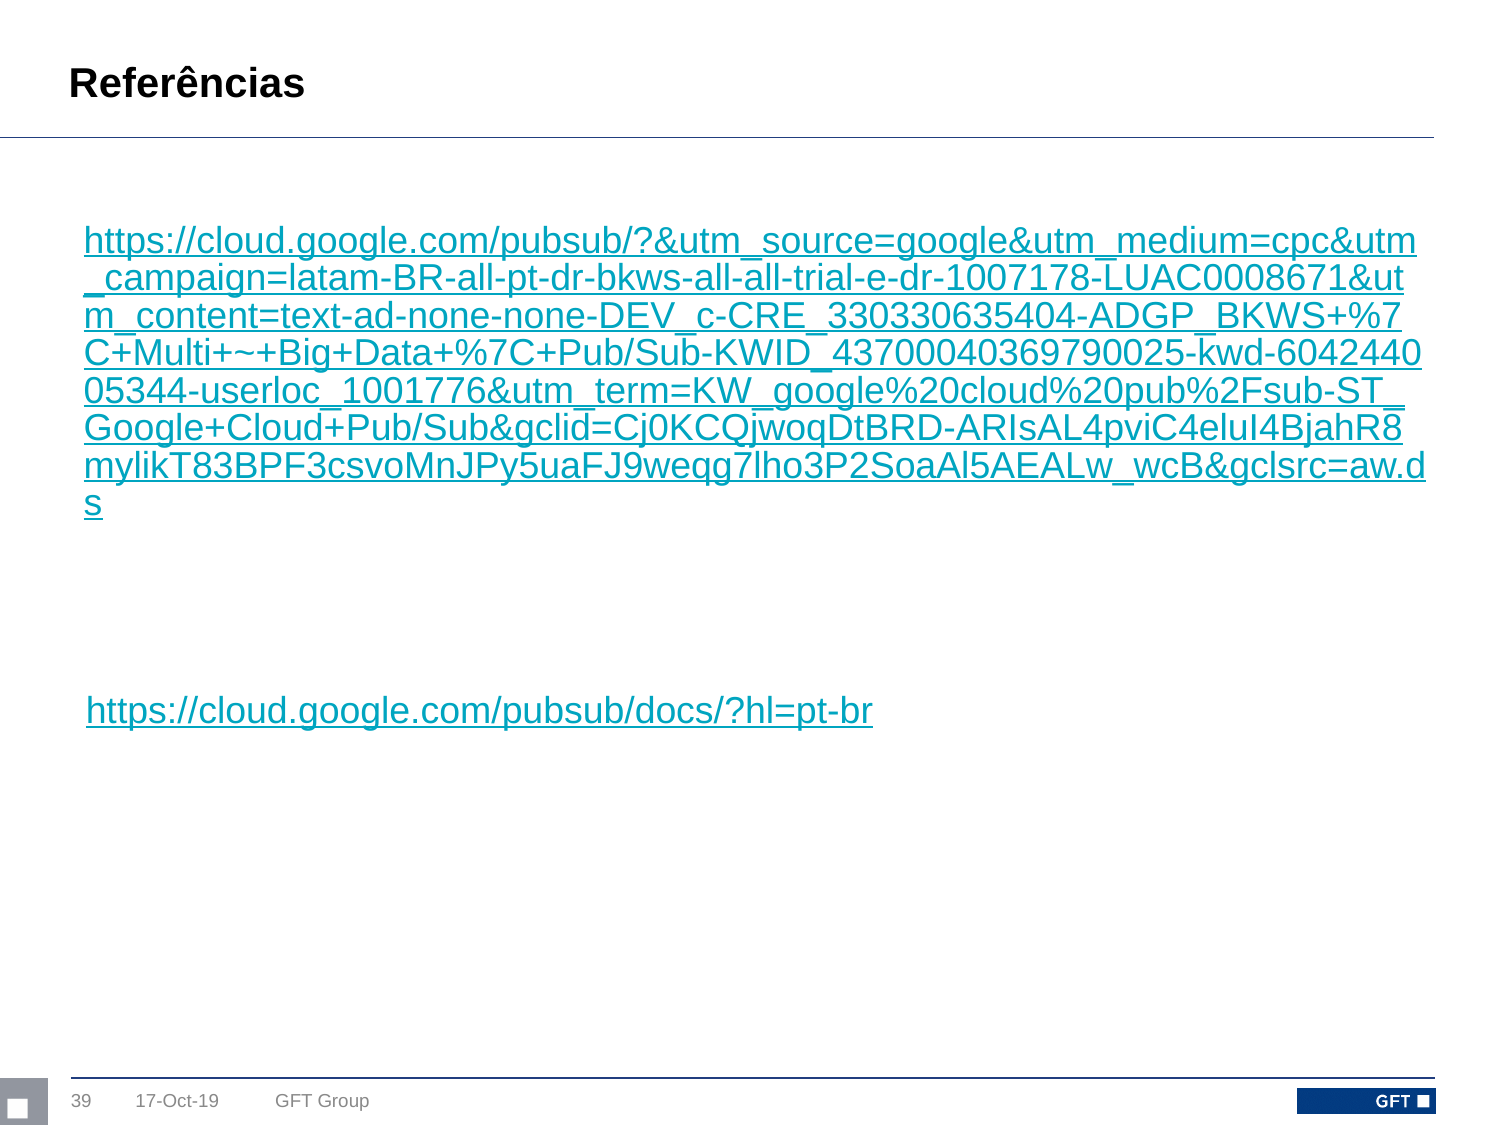

# Referências
https://cloud.google.com/pubsub/?&utm_source=google&utm_medium=cpc&utm_campaign=latam-BR-all-pt-dr-bkws-all-all-trial-e-dr-1007178-LUAC0008671&utm_content=text-ad-none-none-DEV_c-CRE_330330635404-ADGP_BKWS+%7C+Multi+~+Big+Data+%7C+Pub/Sub-KWID_43700040369790025-kwd-604244005344-userloc_1001776&utm_term=KW_google%20cloud%20pub%2Fsub-ST_Google+Cloud+Pub/Sub&gclid=Cj0KCQjwoqDtBRD-ARIsAL4pviC4eluI4BjahR8mylikT83BPF3csvoMnJPy5uaFJ9weqg7lho3P2SoaAl5AEALw_wcB&gclsrc=aw.ds
https://cloud.google.com/pubsub/docs/?hl=pt-br
39
17-Oct-19
GFT Group